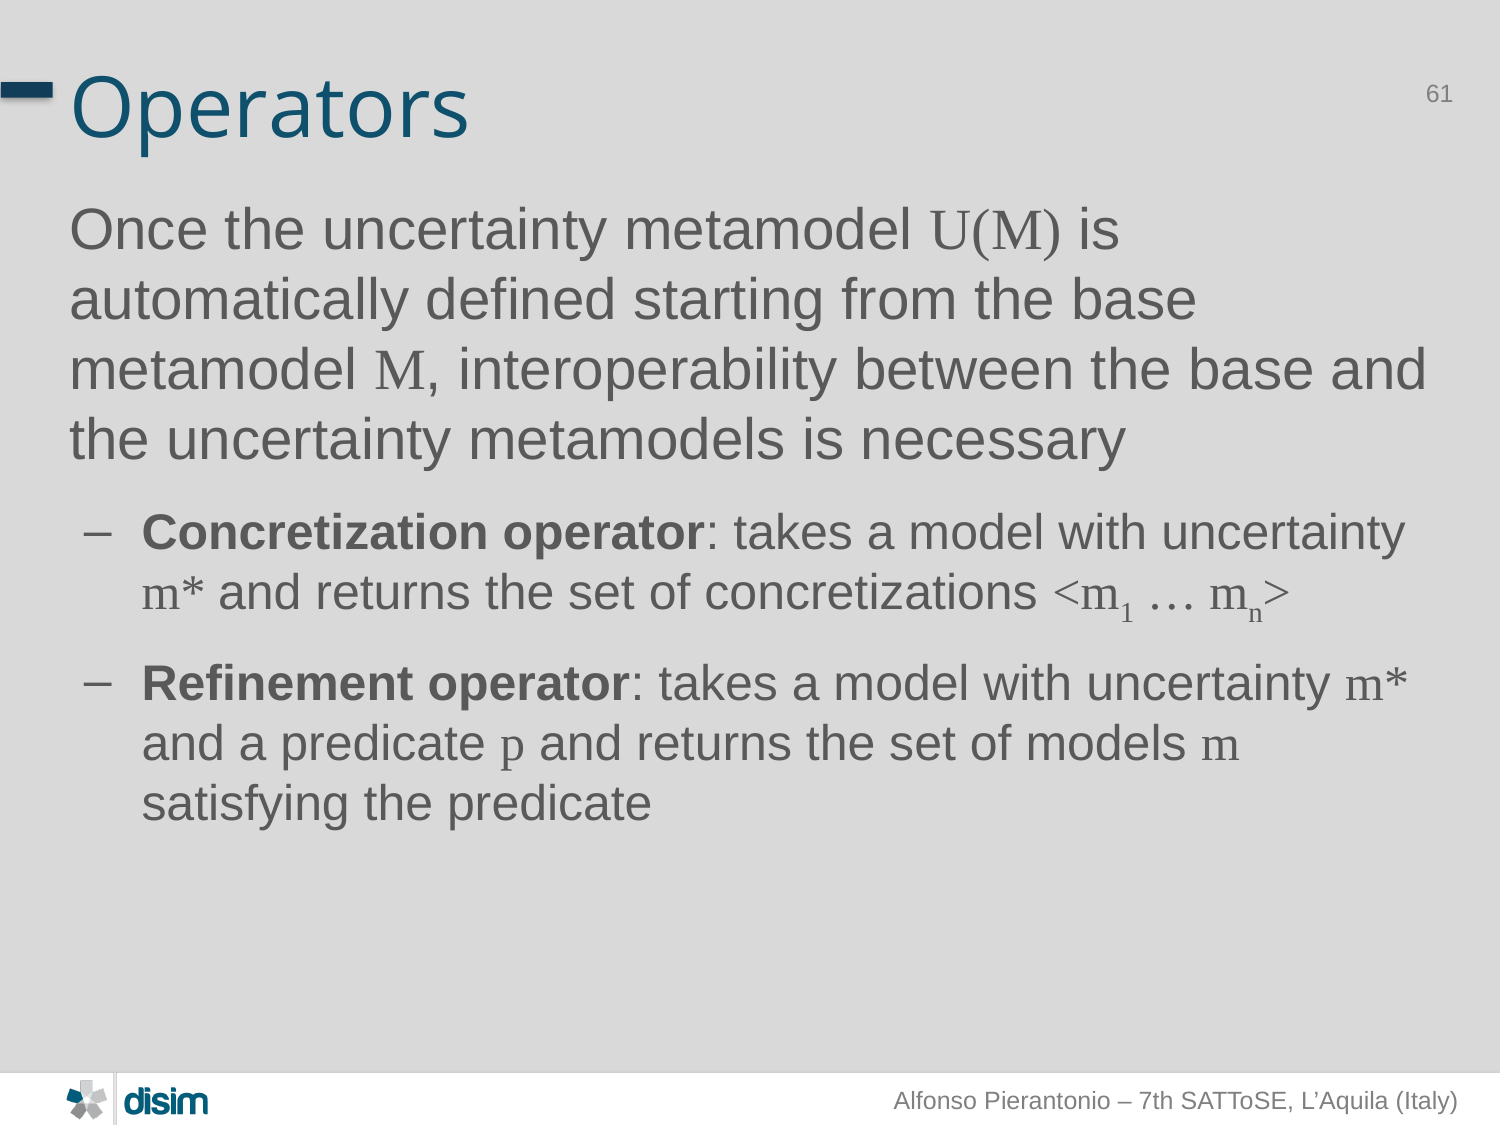

# Operators
Once the uncertainty metamodel U(M) is automatically defined starting from the base metamodel M, interoperability between the base and the uncertainty metamodels is necessary
Concretization operator: takes a model with uncertainty m* and returns the set of concretizations <m1 … mn>
Refinement operator: takes a model with uncertainty m* and a predicate p and returns the set of models m satisfying the predicate